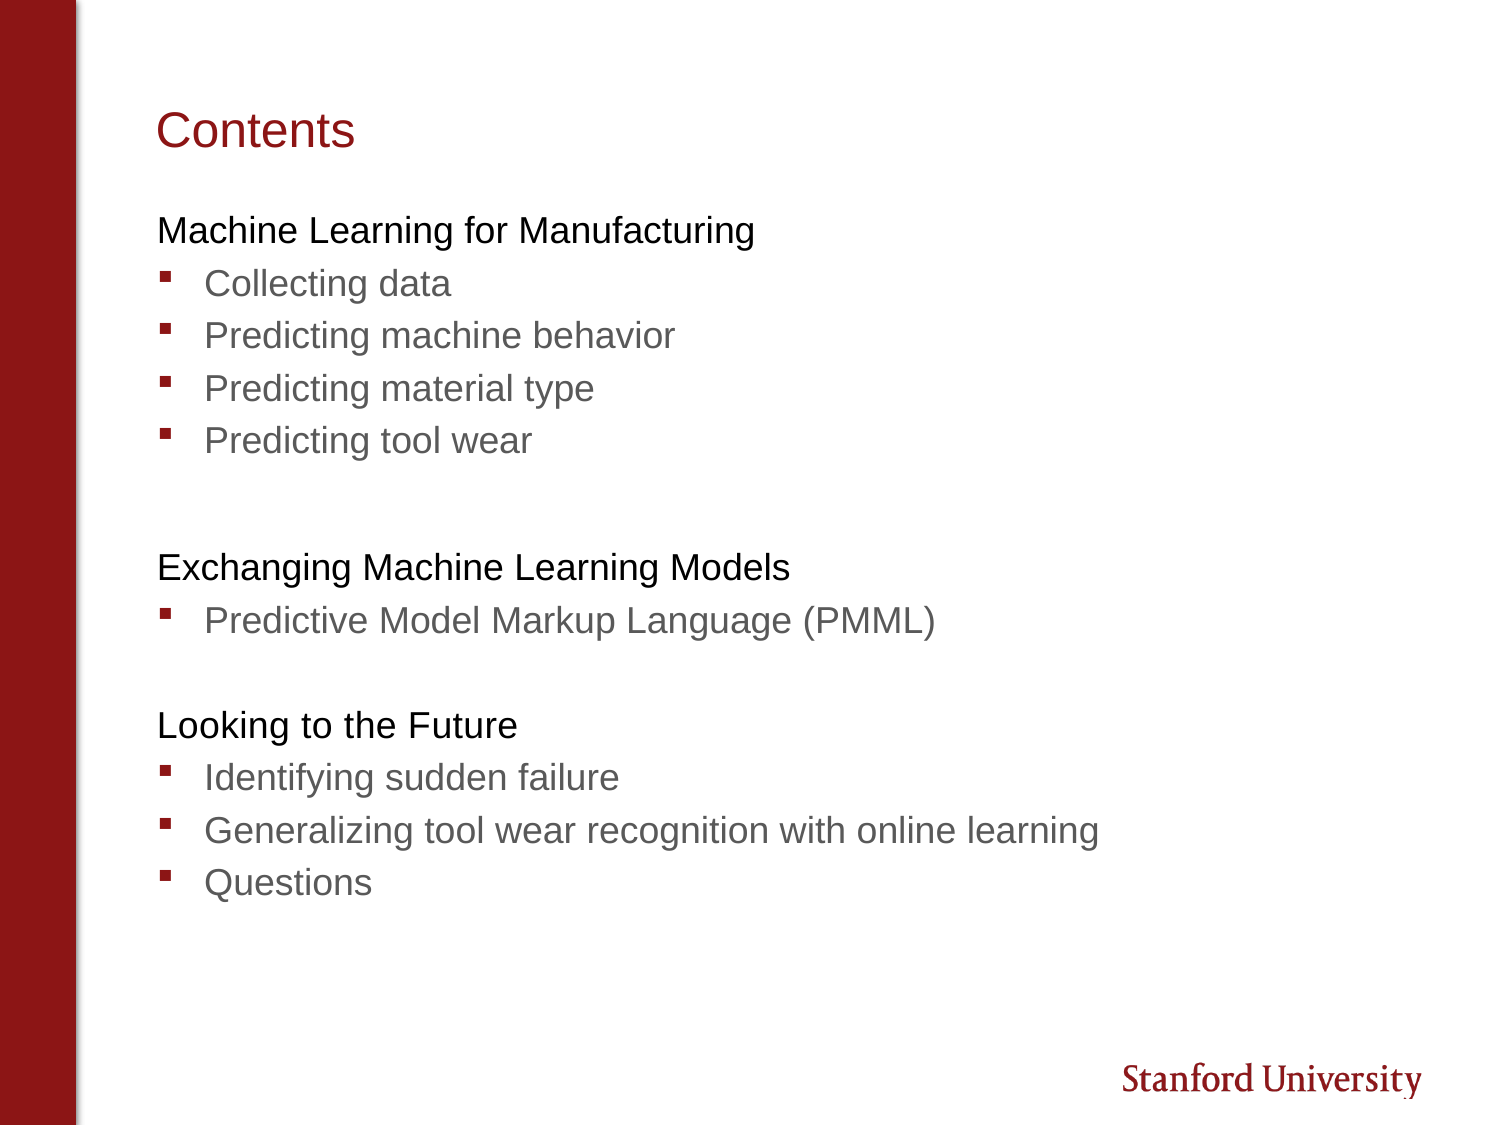

# Contents
Machine Learning for Manufacturing
Collecting data
Predicting machine behavior
Predicting material type
Predicting tool wear

Exchanging Machine Learning Models
Predictive Model Markup Language (PMML)

Looking to the Future
Identifying sudden failure
Generalizing tool wear recognition with online learning
Questions